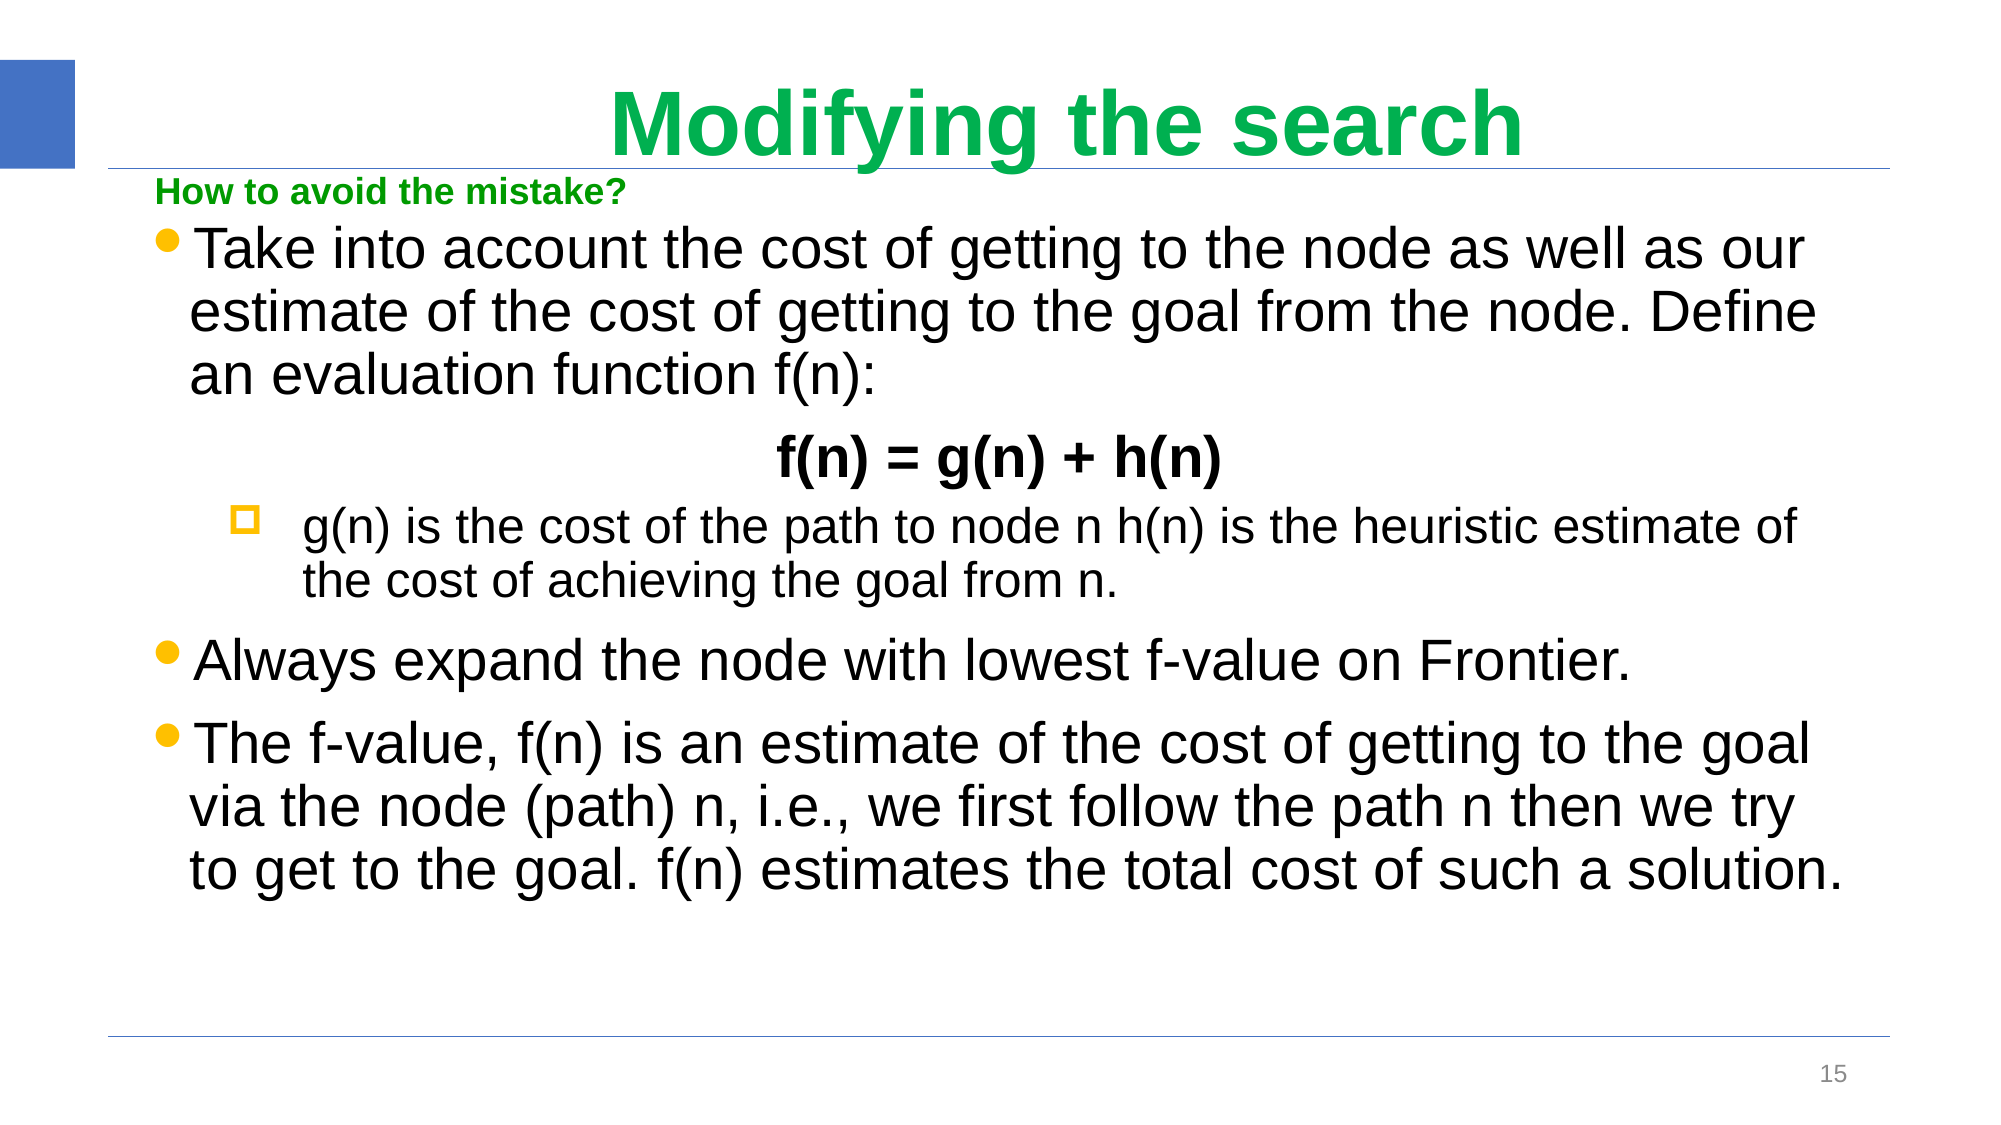

# Modifying the search
How to avoid the mistake?
Take into account the cost of getting to the node as well as our estimate of the cost of getting to the goal from the node. Define an evaluation function f(n):
f(n) = g(n) + h(n)
g(n) is the cost of the path to node n h(n) is the heuristic estimate of the cost of achieving the goal from n.
Always expand the node with lowest f-value on Frontier.
The f-value, f(n) is an estimate of the cost of getting to the goal via the node (path) n, i.e., we first follow the path n then we try to get to the goal. f(n) estimates the total cost of such a solution.

15